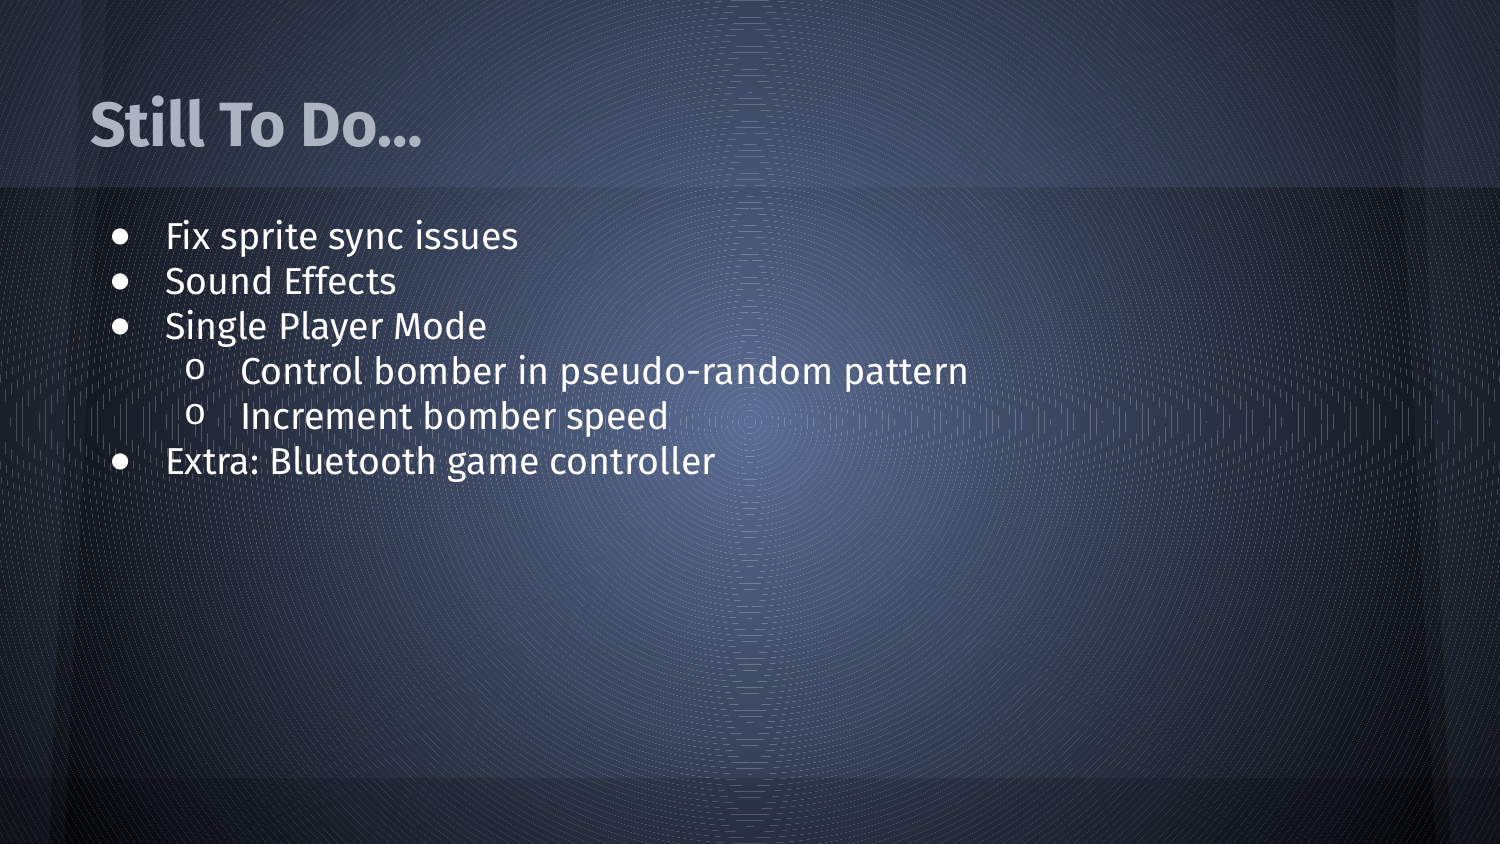

# Still To Do…
Fix sprite sync issues
Sound Effects
Single Player Mode
Control bomber in pseudo-random pattern
Increment bomber speed
Extra: Bluetooth game controller